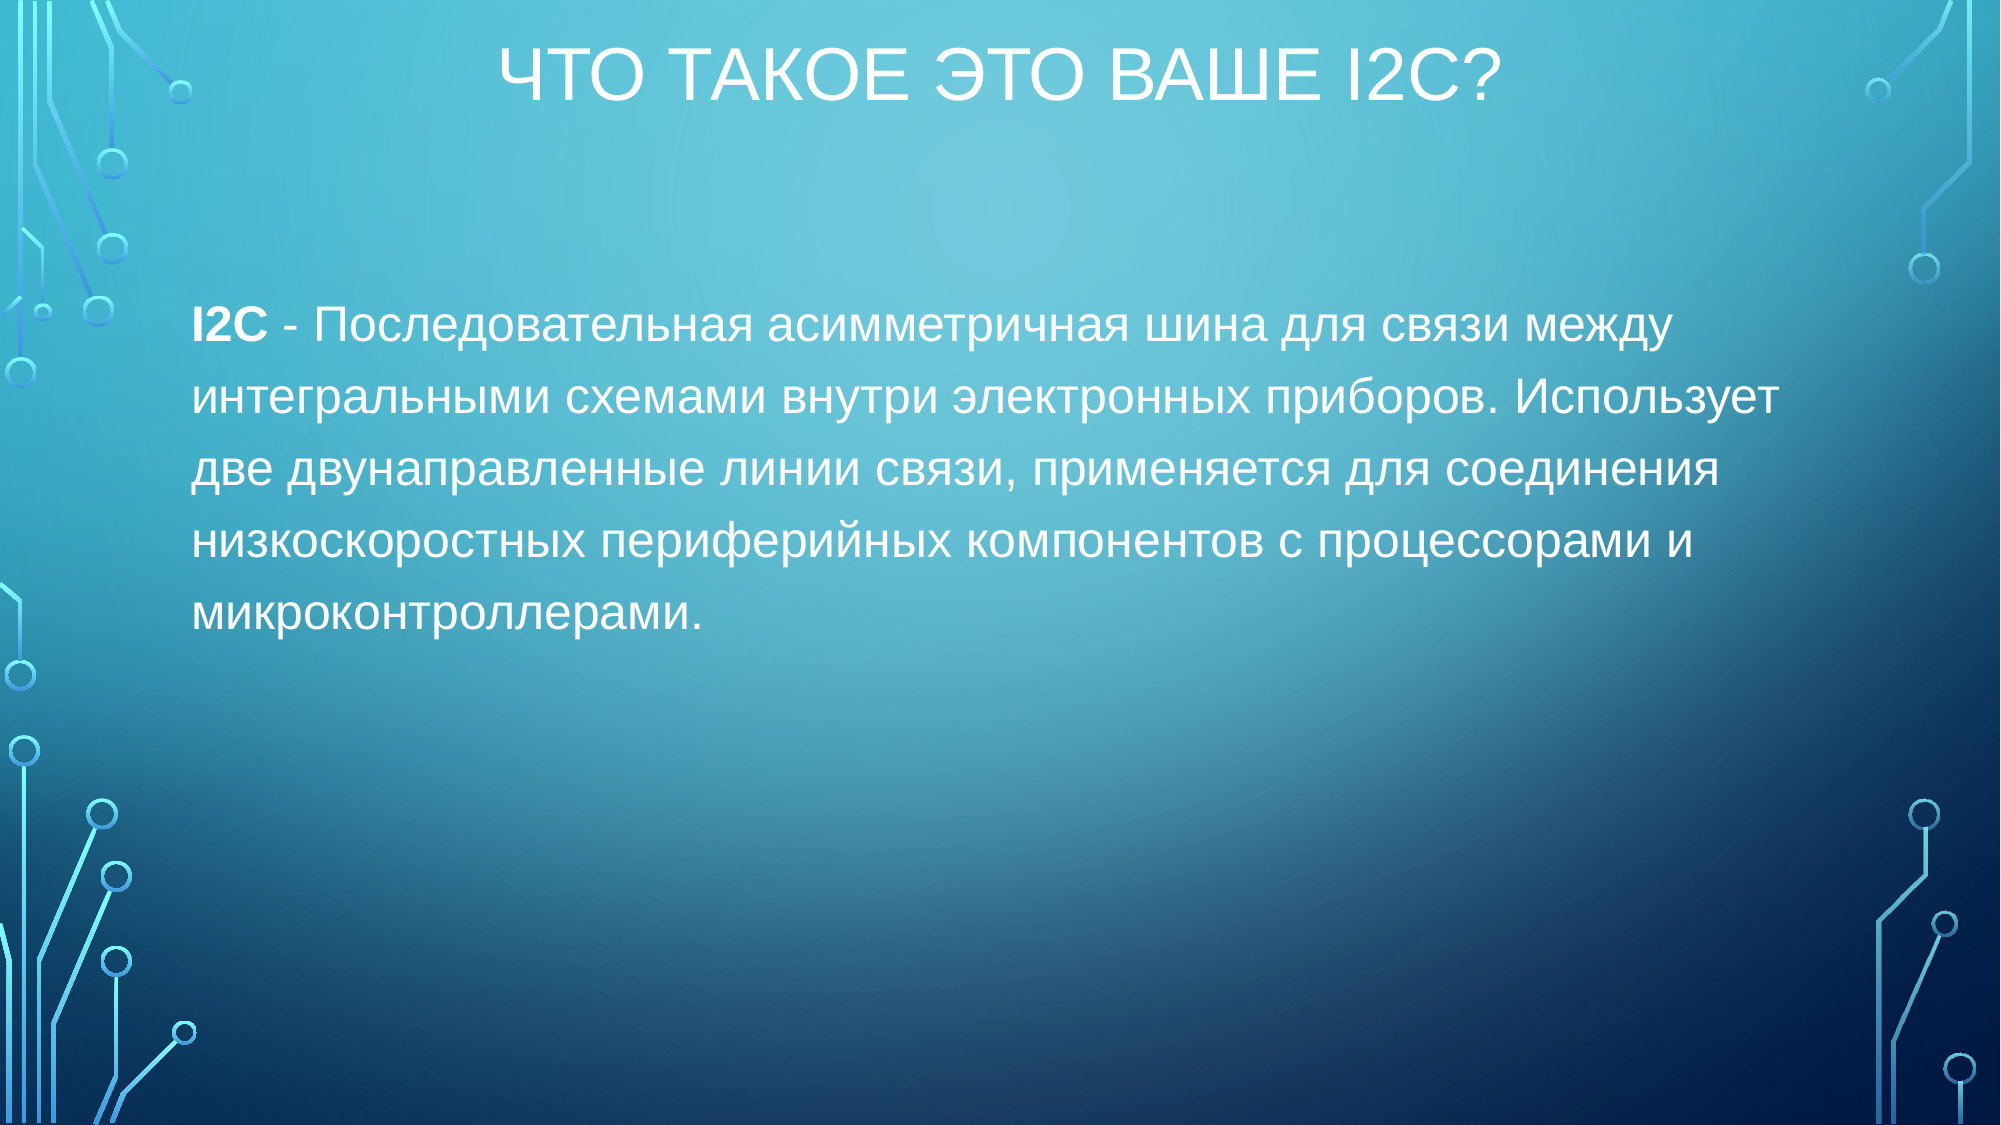

# Что такое это ваше I2c?
I2C - Последовательная асимметричная шина для связи между интегральными схемами внутри электронных приборов. Использует две двунаправленные линии связи, применяется для соединения низкоскоростных периферийных компонентов с процессорами и микроконтроллерами.